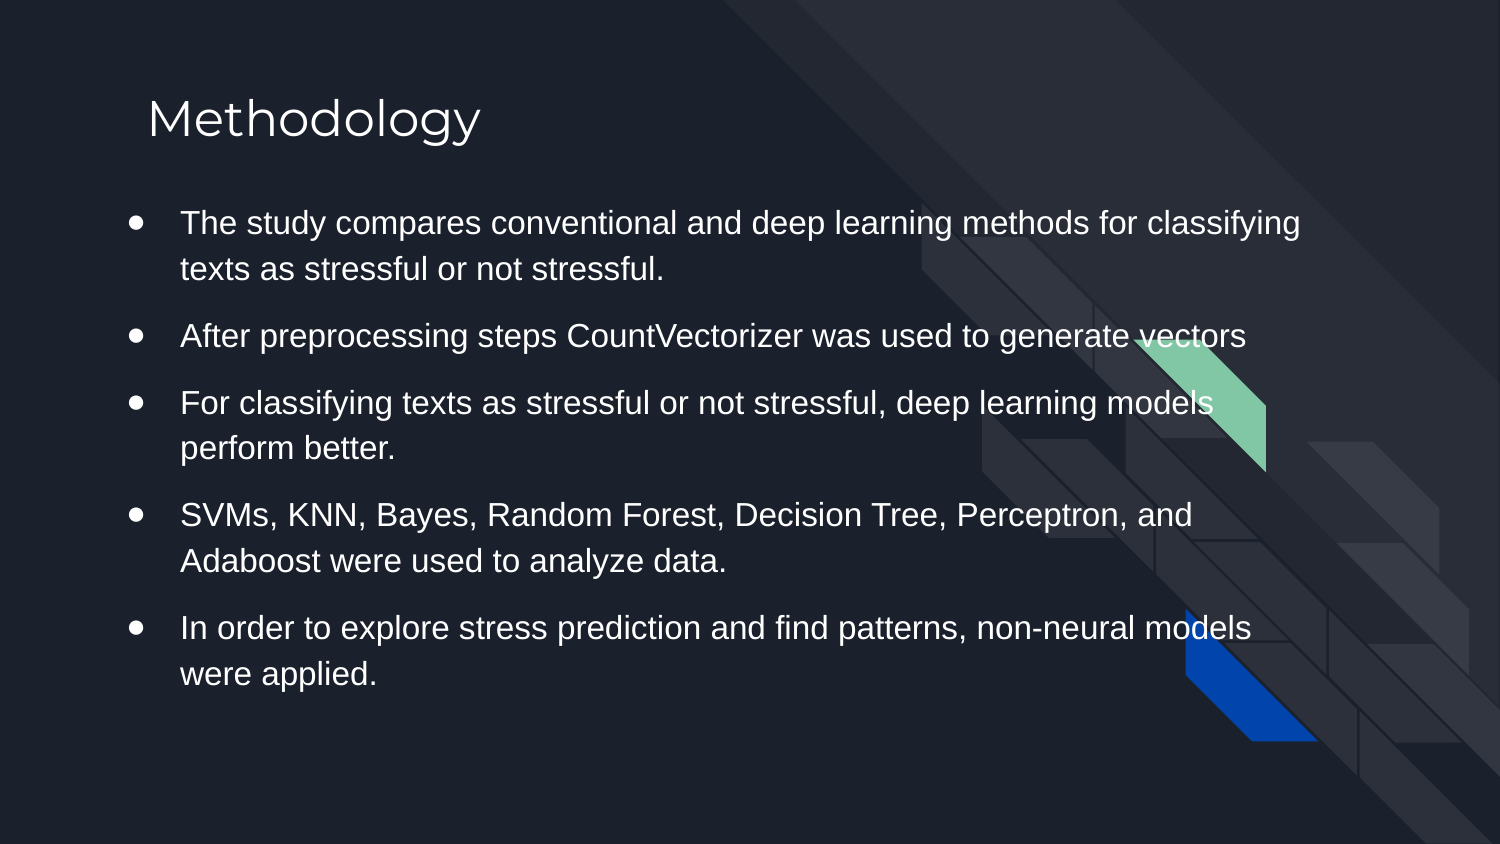

# Methodology
The study compares conventional and deep learning methods for classifying texts as stressful or not stressful.
After preprocessing steps CountVectorizer was used to generate vectors
For classifying texts as stressful or not stressful, deep learning models perform better.
SVMs, KNN, Bayes, Random Forest, Decision Tree, Perceptron, and Adaboost were used to analyze data.
In order to explore stress prediction and find patterns, non-neural models were applied.